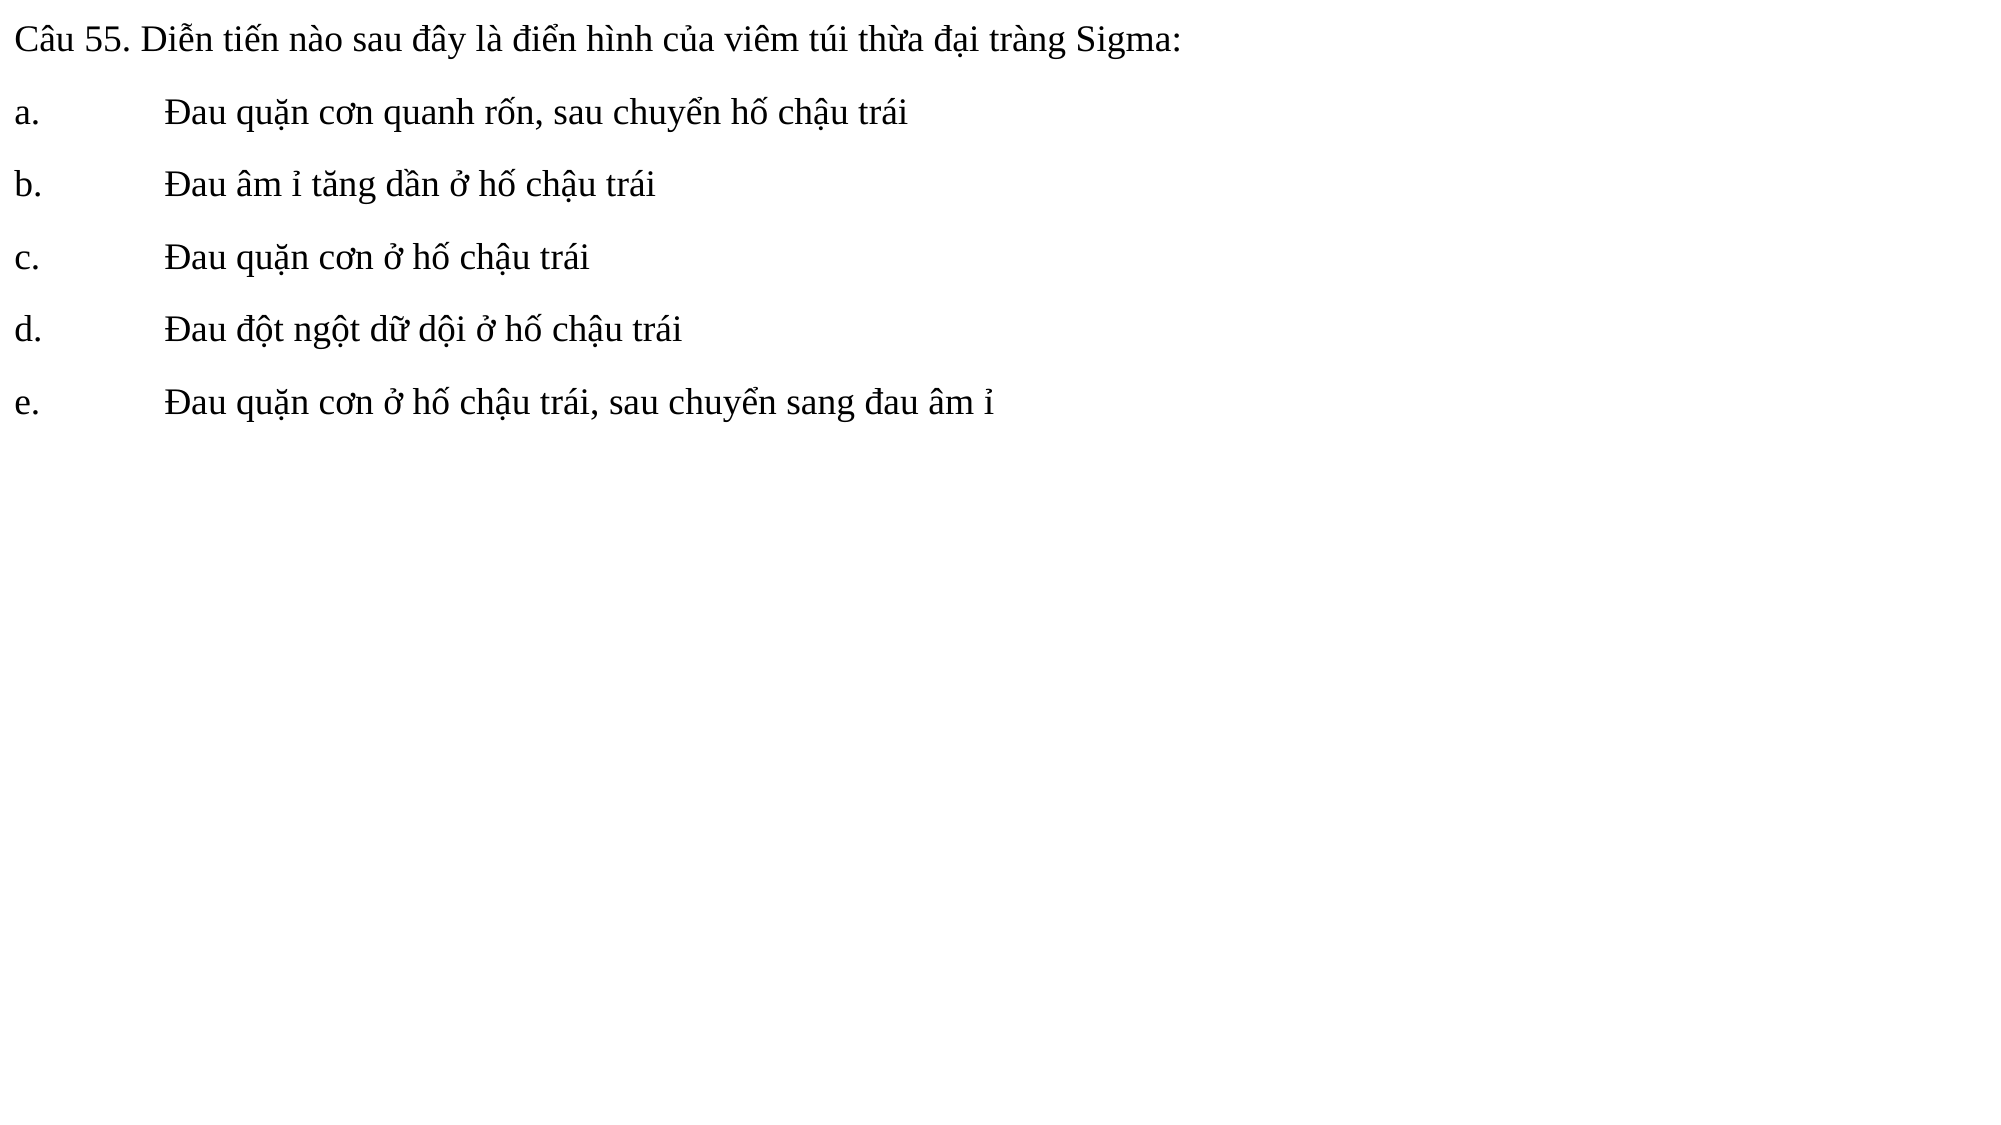

Câu 55. Diễn tiến nào sau đây là điển hình của viêm túi thừa đại tràng Sigma:
a.	Đau quặn cơn quanh rốn, sau chuyển hố chậu trái
b.	Đau âm ỉ tăng dần ở hố chậu trái
c.	Đau quặn cơn ở hố chậu trái
d.	Đau đột ngột dữ dội ở hố chậu trái
e.	Đau quặn cơn ở hố chậu trái, sau chuyển sang đau âm ỉ